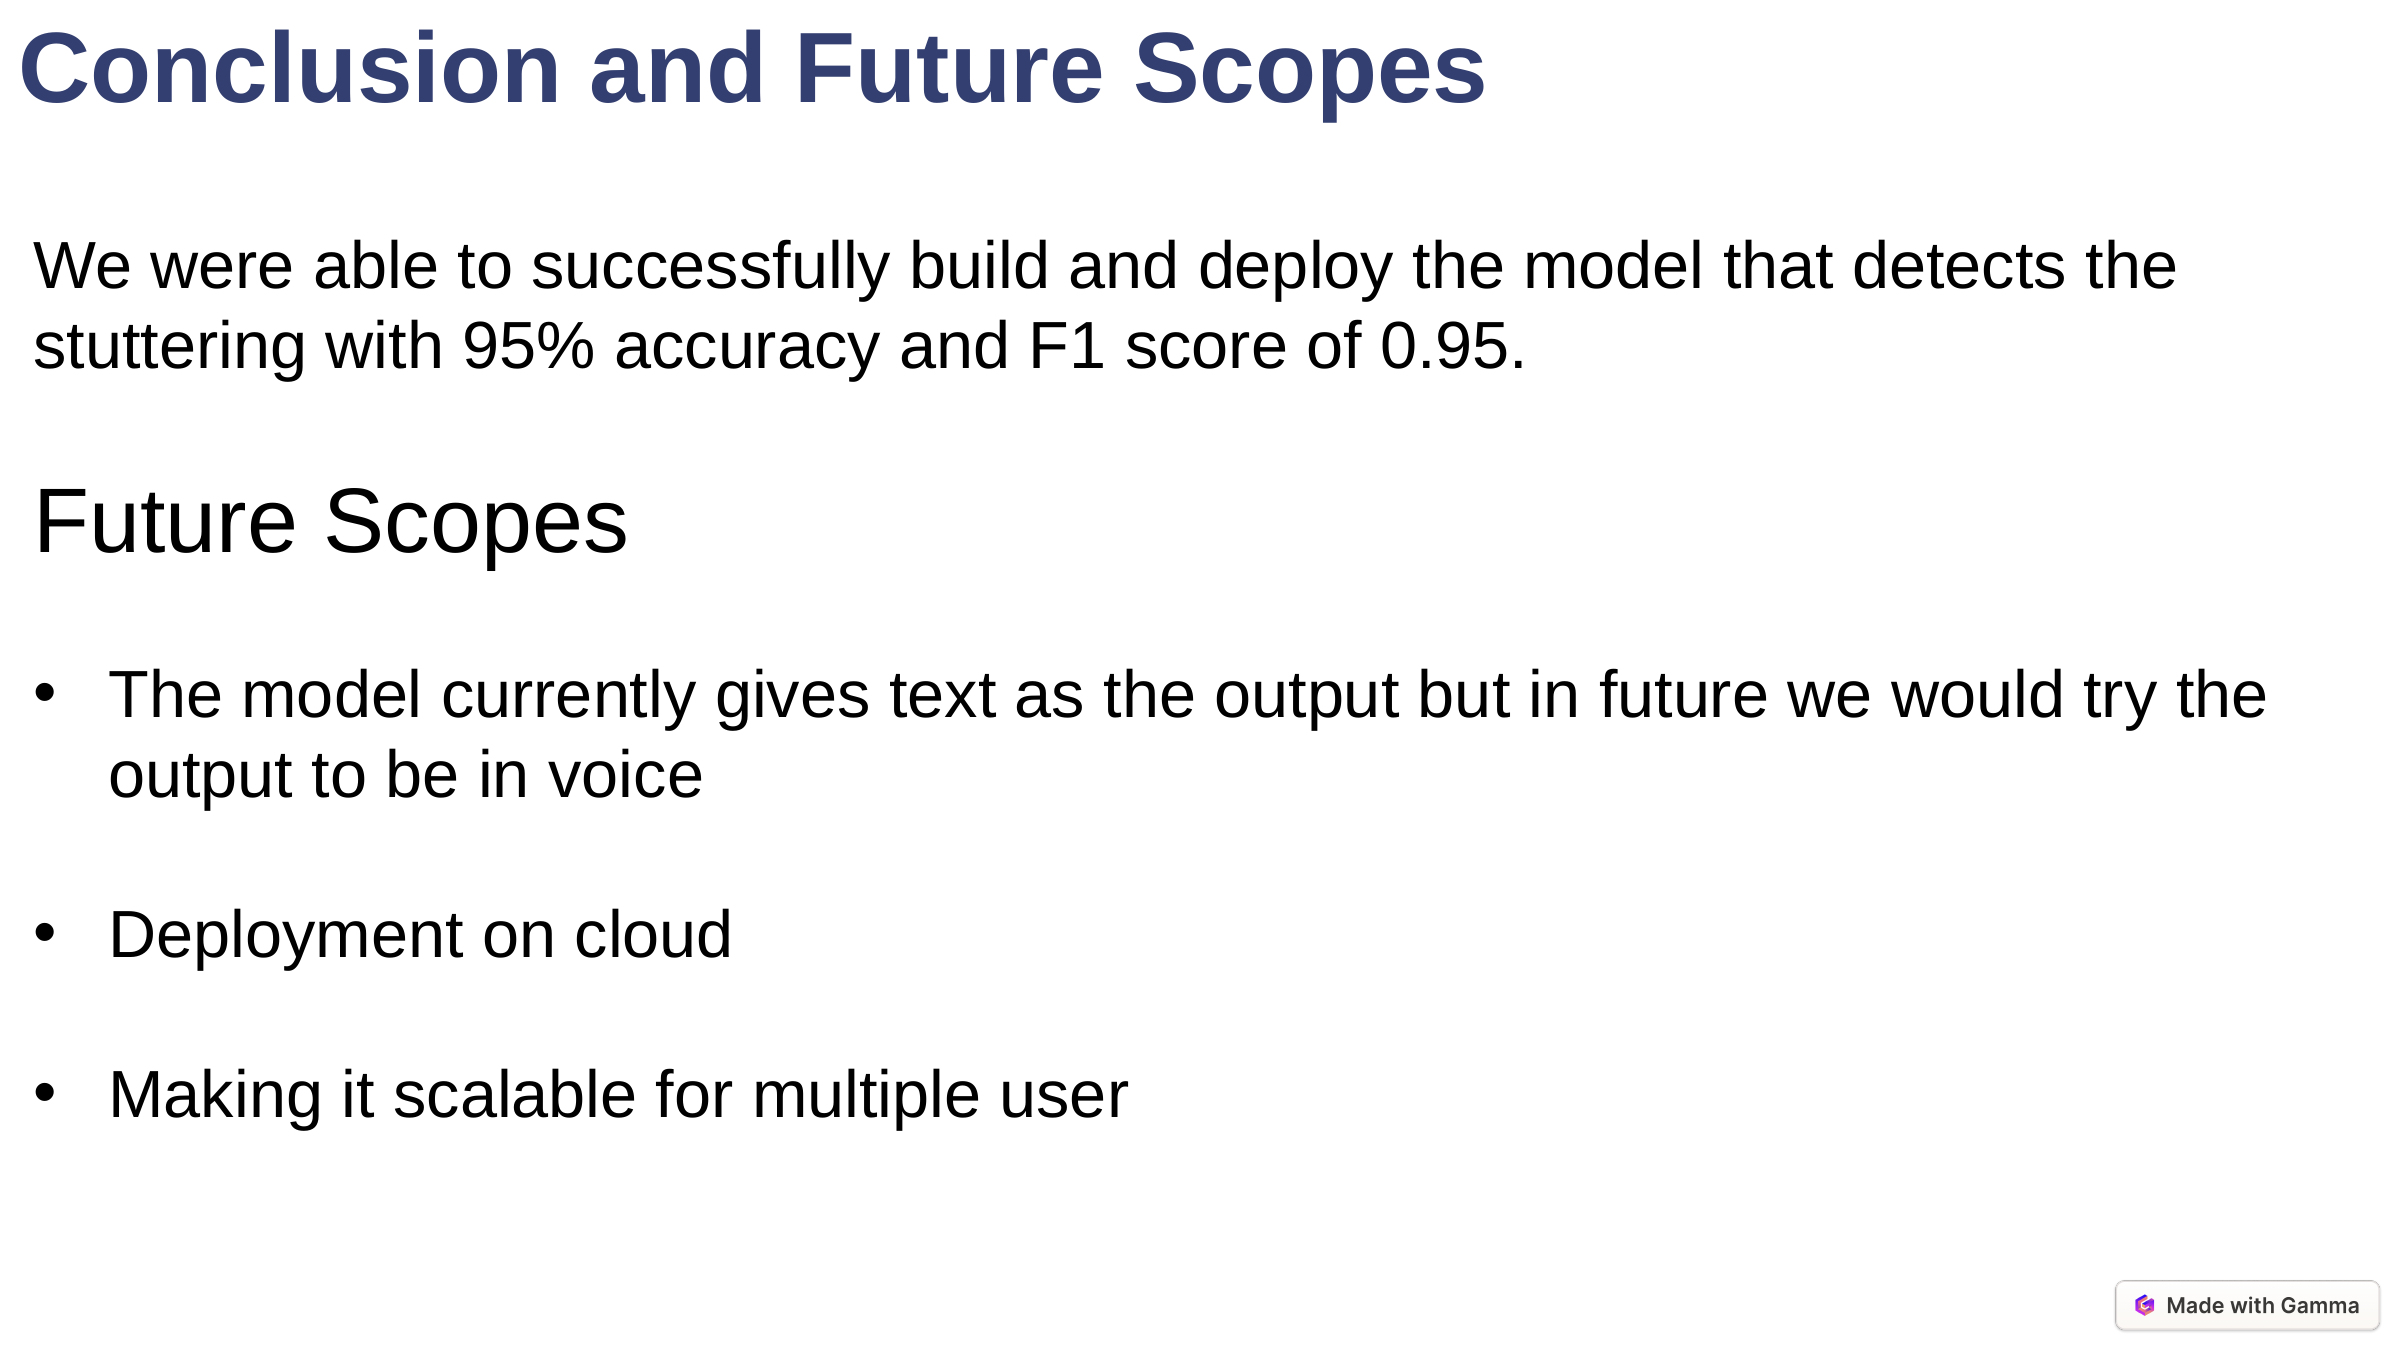

Conclusion and Future Scopes
We were able to successfully build and deploy the model that detects the stuttering with 95% accuracy and F1 score of 0.95.

Future Scopes

The model currently gives text as the output but in future we would try the output to be in voice

Deployment on cloud

Making it scalable for multiple user